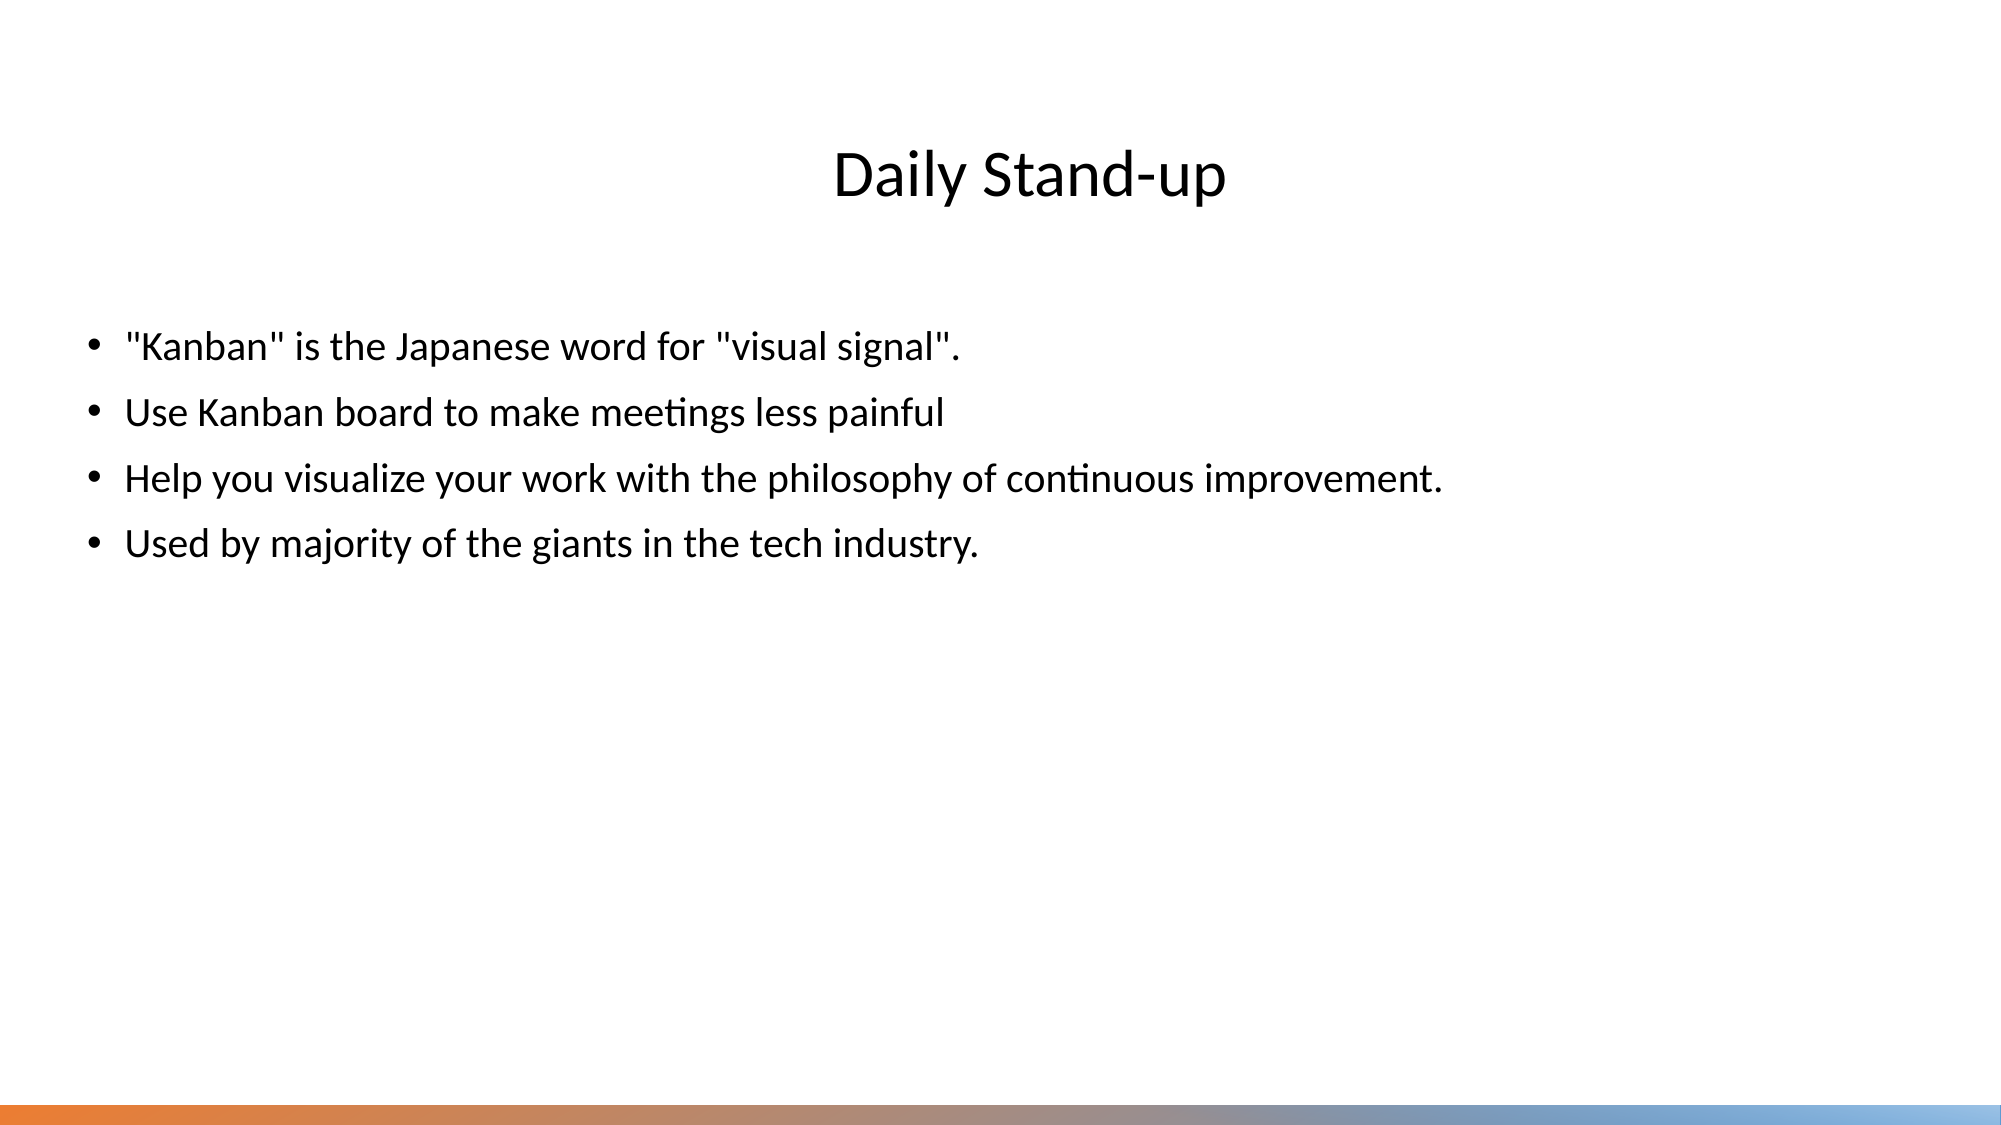

# Daily Stand-up
"Kanban" is the Japanese word for "visual signal".
Use Kanban board to make meetings less painful
Help you visualize your work with the philosophy of continuous improvement.
Used by majority of the giants in the tech industry.